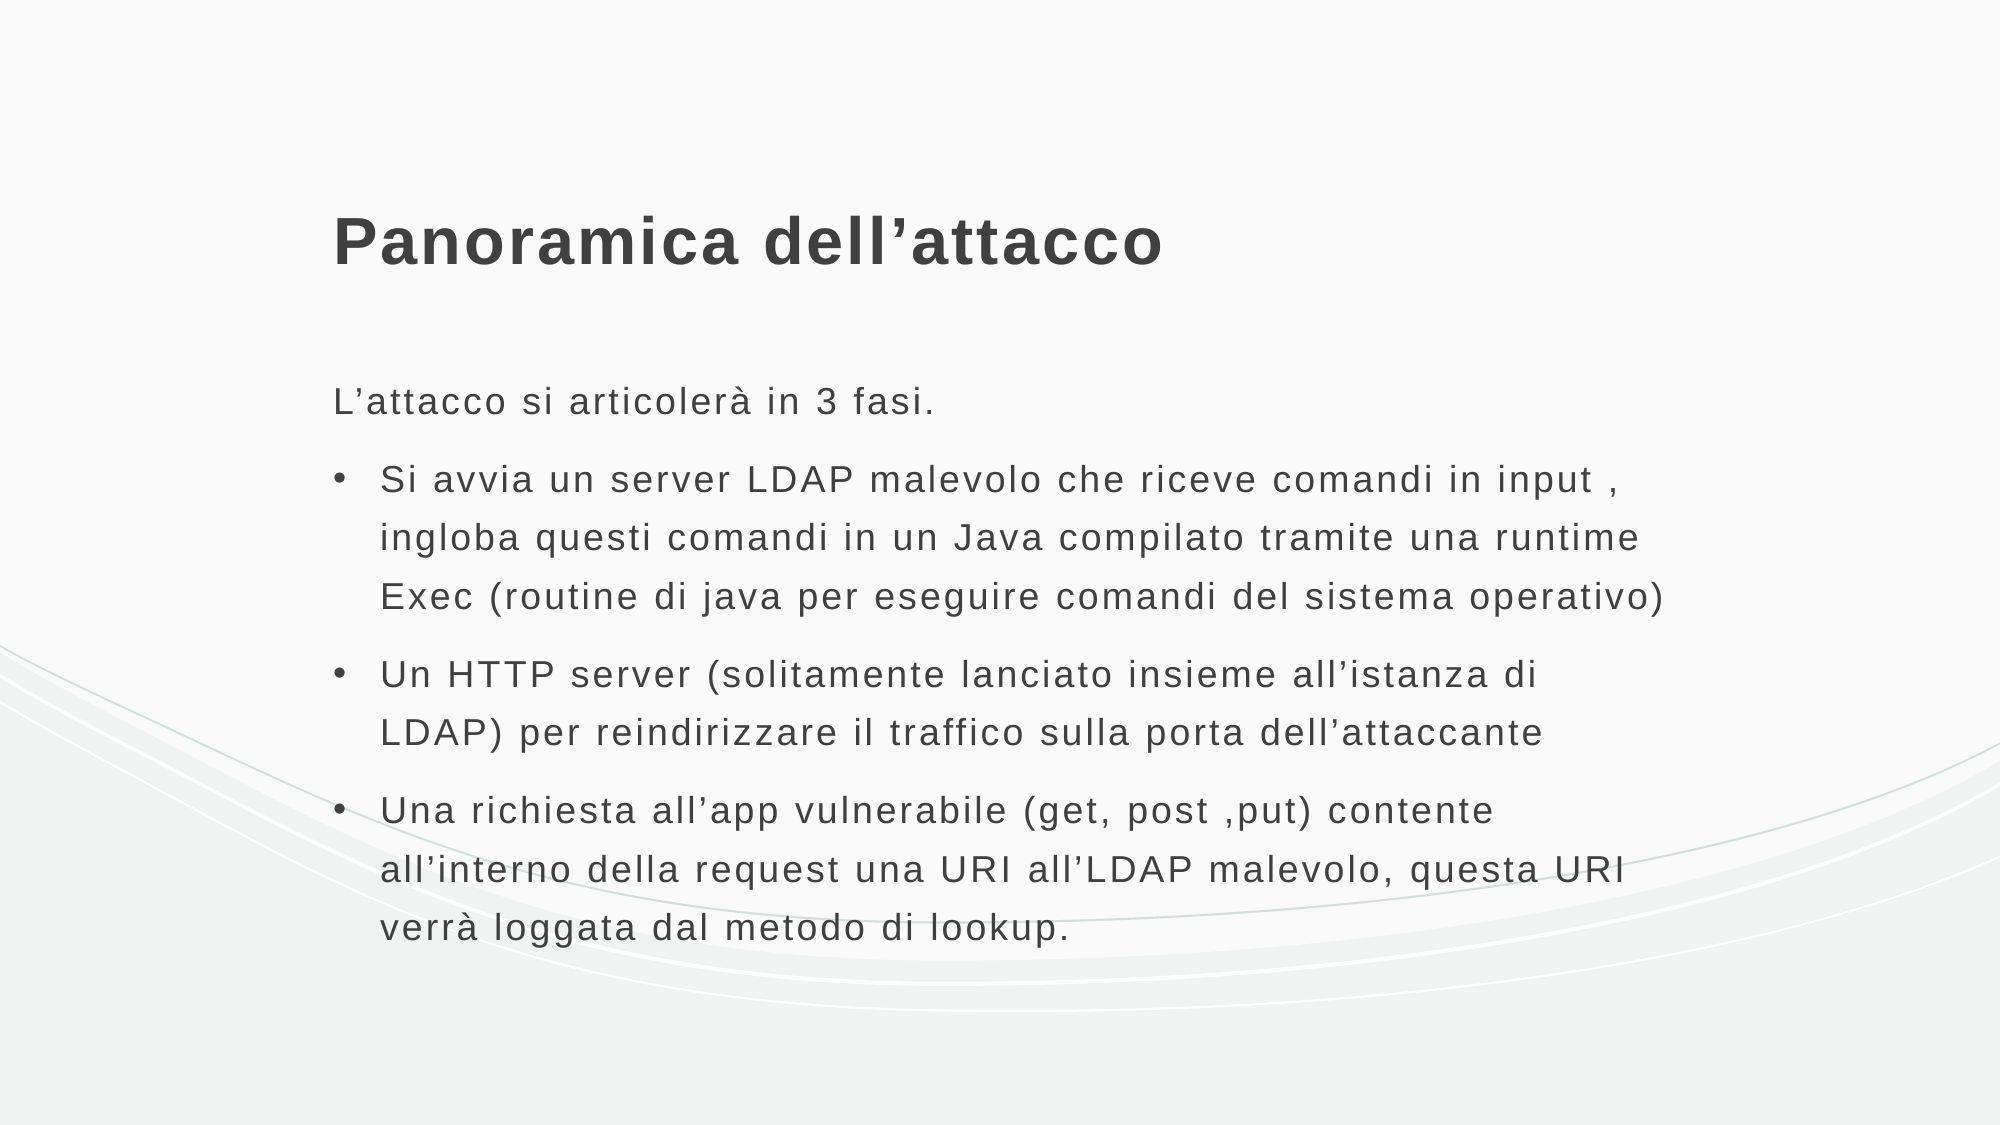

# Panoramica dell’attacco
L’attacco si articolerà in 3 fasi.
Si avvia un server LDAP malevolo che riceve comandi in input , ingloba questi comandi in un Java compilato tramite una runtime Exec (routine di java per eseguire comandi del sistema operativo)
Un HTTP server (solitamente lanciato insieme all’istanza di LDAP) per reindirizzare il traffico sulla porta dell’attaccante
Una richiesta all’app vulnerabile (get, post ,put) contente all’interno della request una URI all’LDAP malevolo, questa URI verrà loggata dal metodo di lookup.